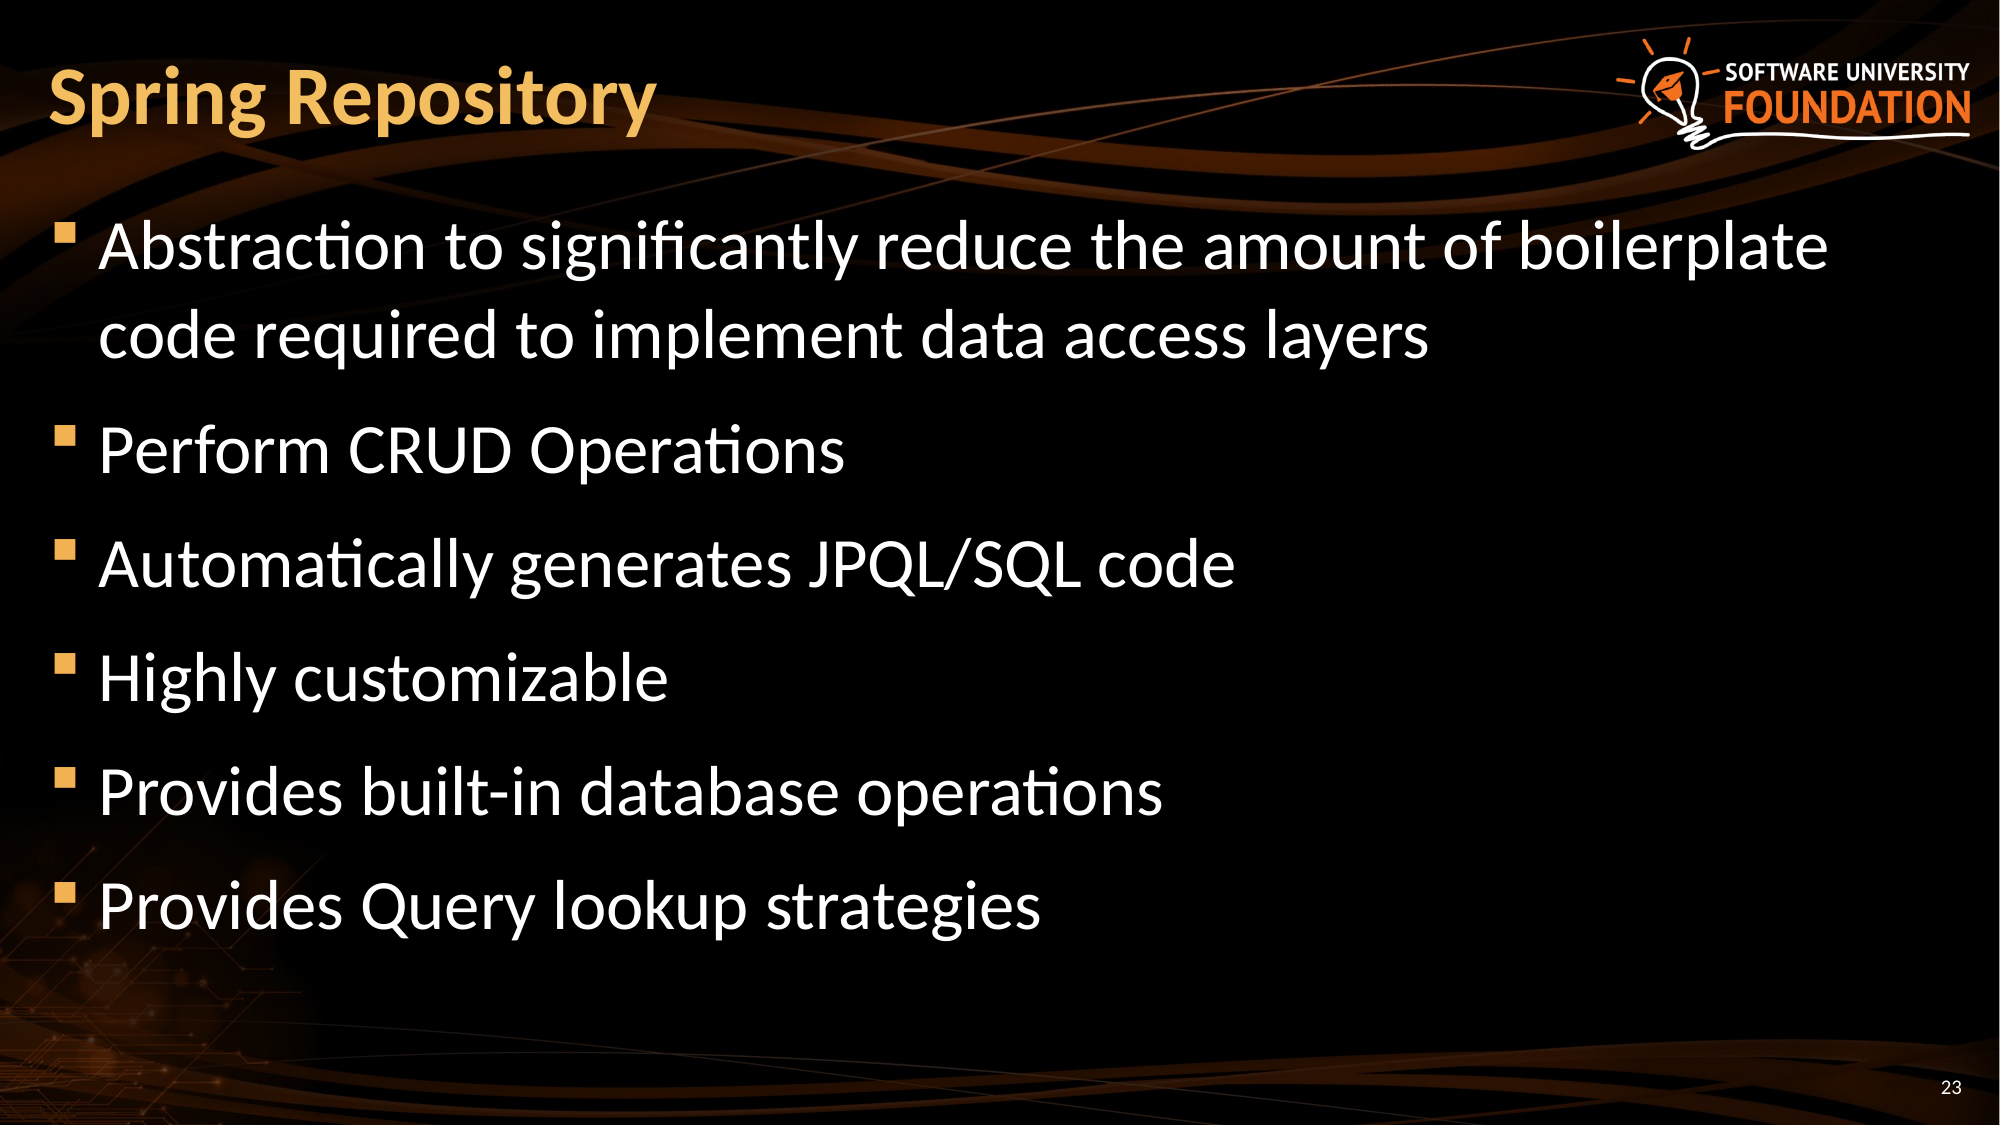

# Spring Repository
Abstraction to significantly reduce the amount of boilerplate code required to implement data access layers
Perform CRUD Operations
Automatically generates JPQL/SQL code
Highly customizable
Provides built-in database operations
Provides Query lookup strategies

23